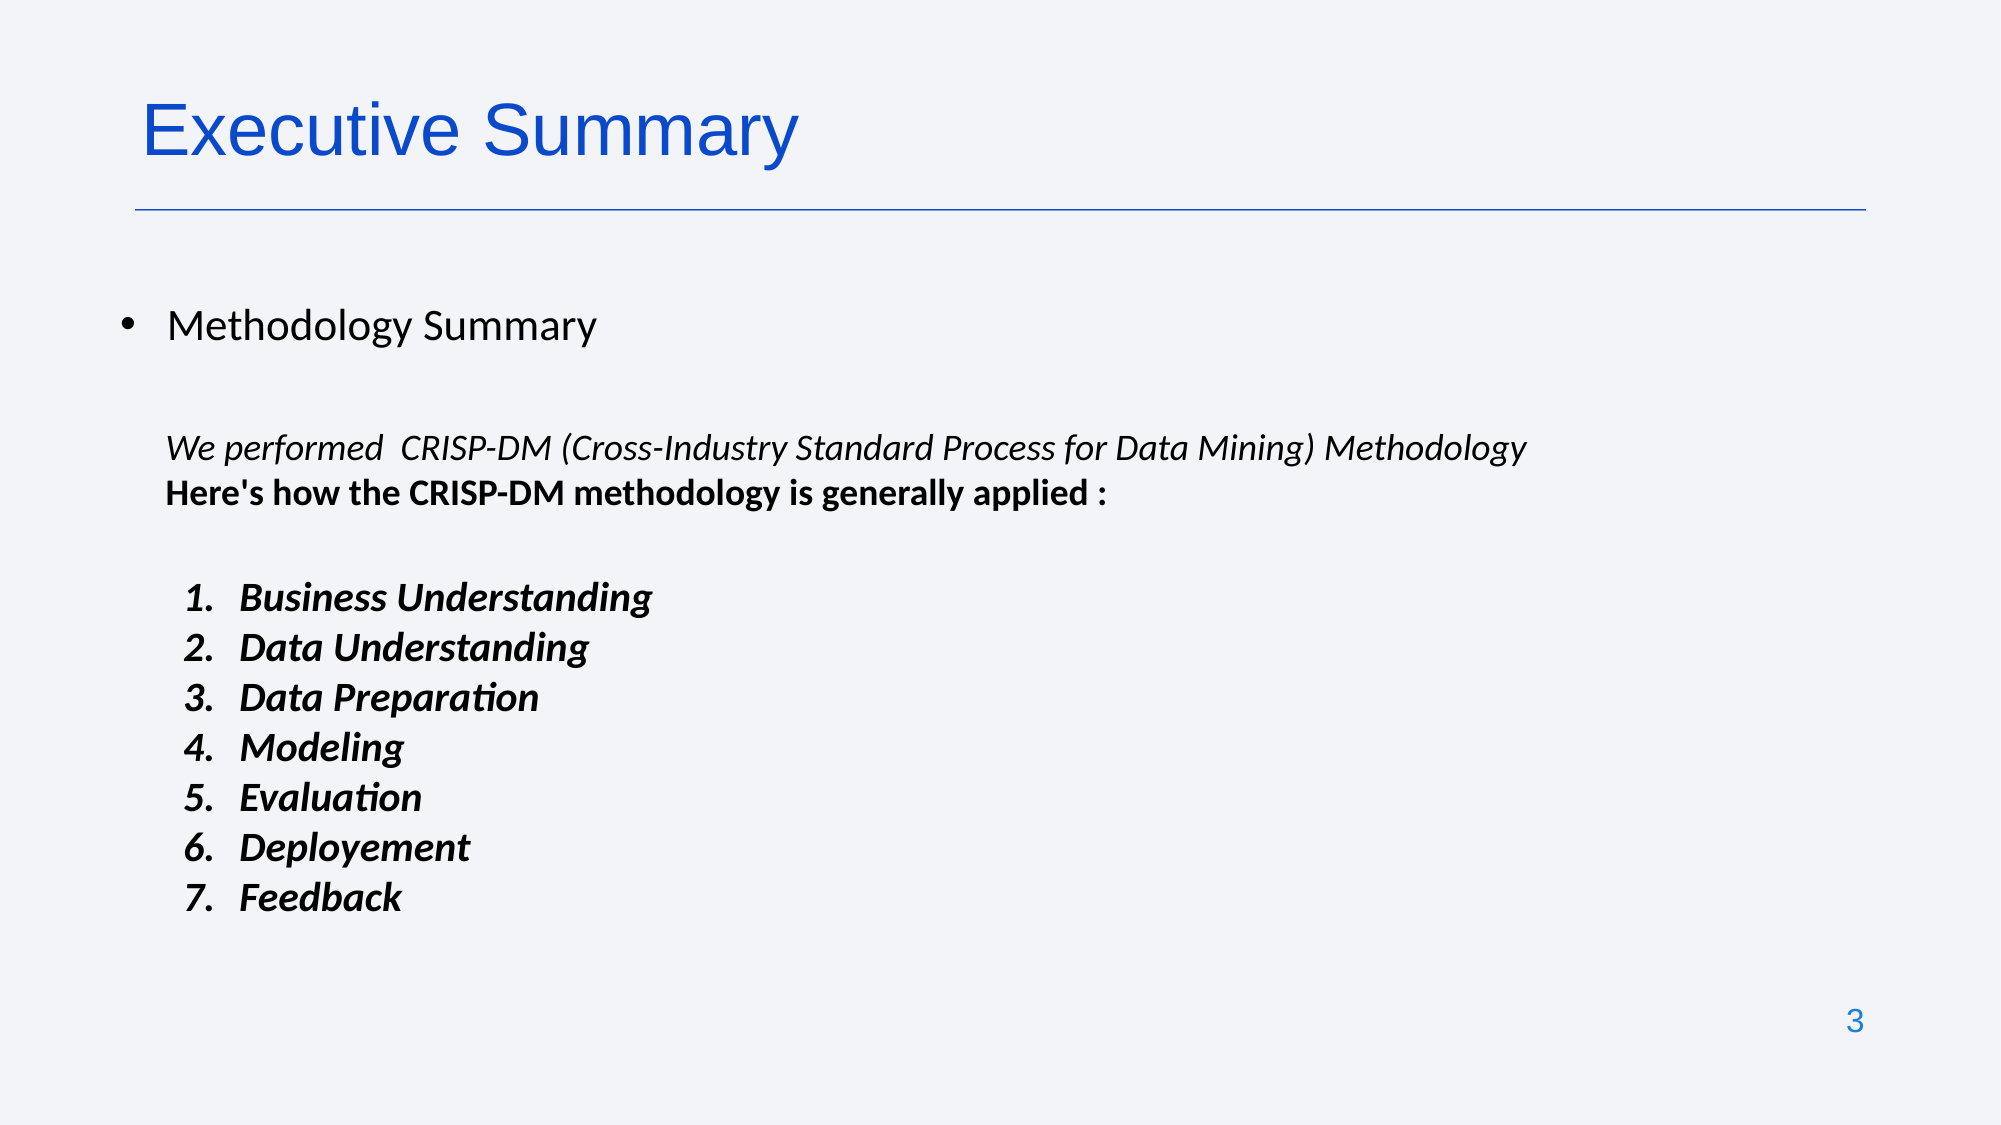

Executive Summary
Methodology Summary
We performed  CRISP-DM (Cross-Industry Standard Process for Data Mining) Methodology
Here's how the CRISP-DM methodology is generally applied :
Business Understanding
Data Understanding
Data Preparation
Modeling
Evaluation
Deployement
Feedback
3